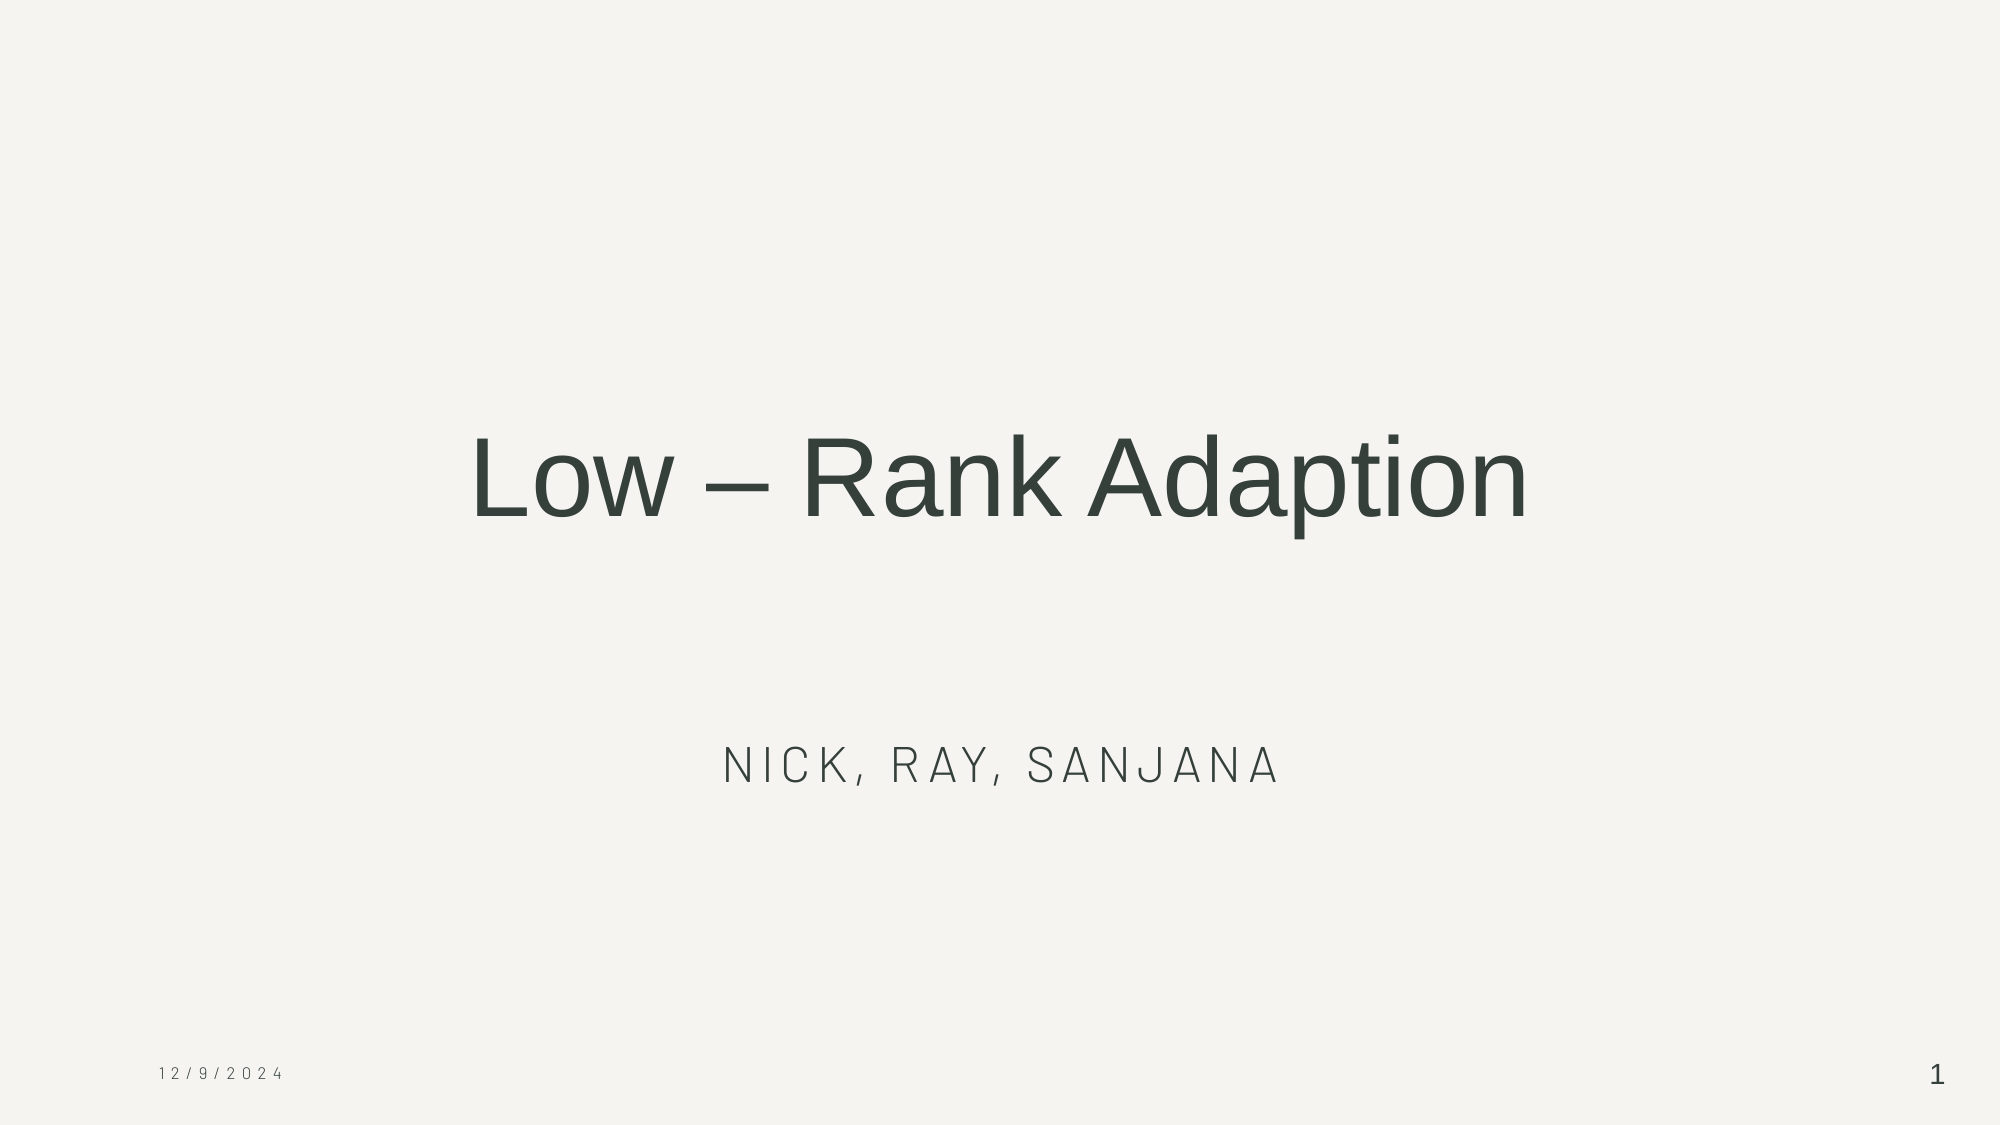

# Low – Rank Adaption
Nick, ray, Sanjana
12/9/2024

1